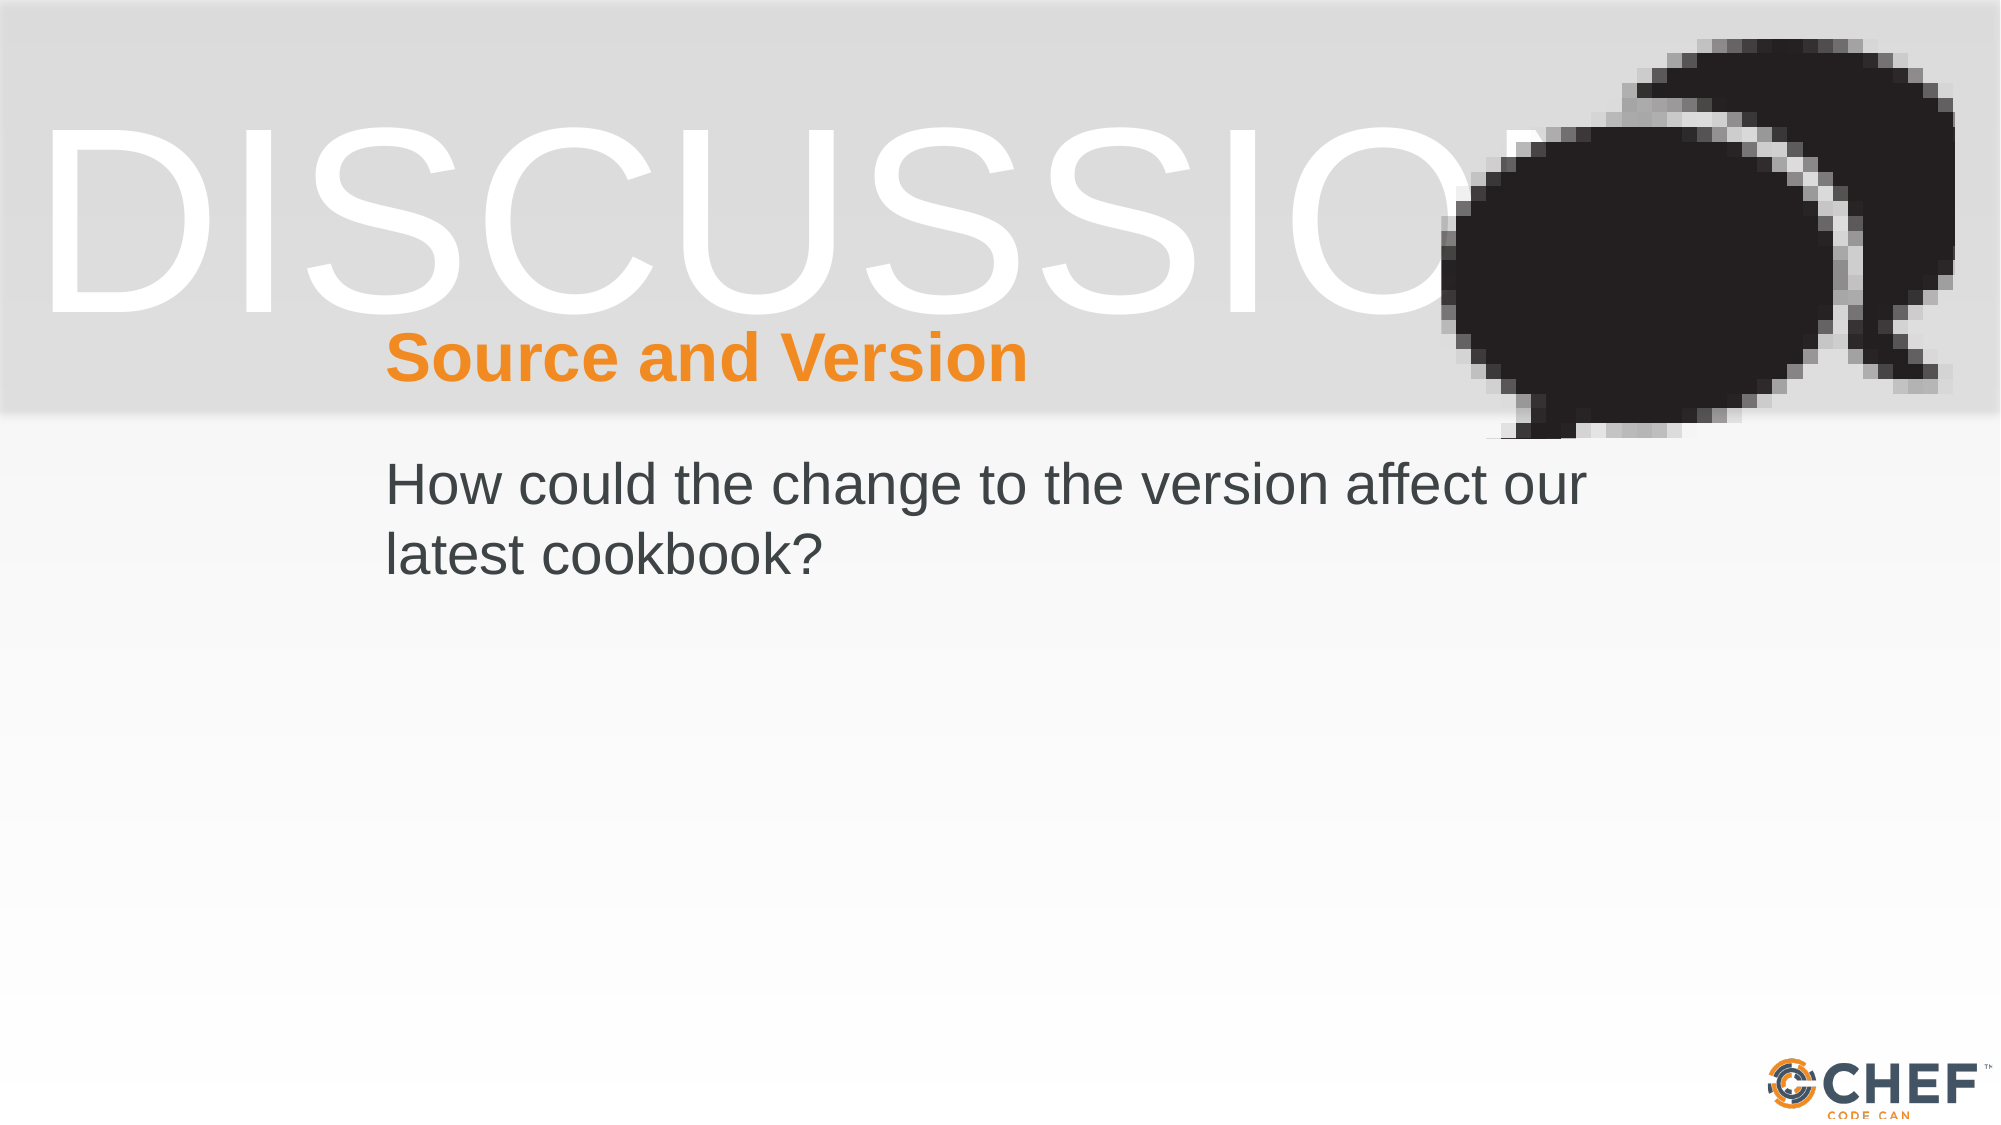

# Source and Version
How could the change to the version affect our latest cookbook?